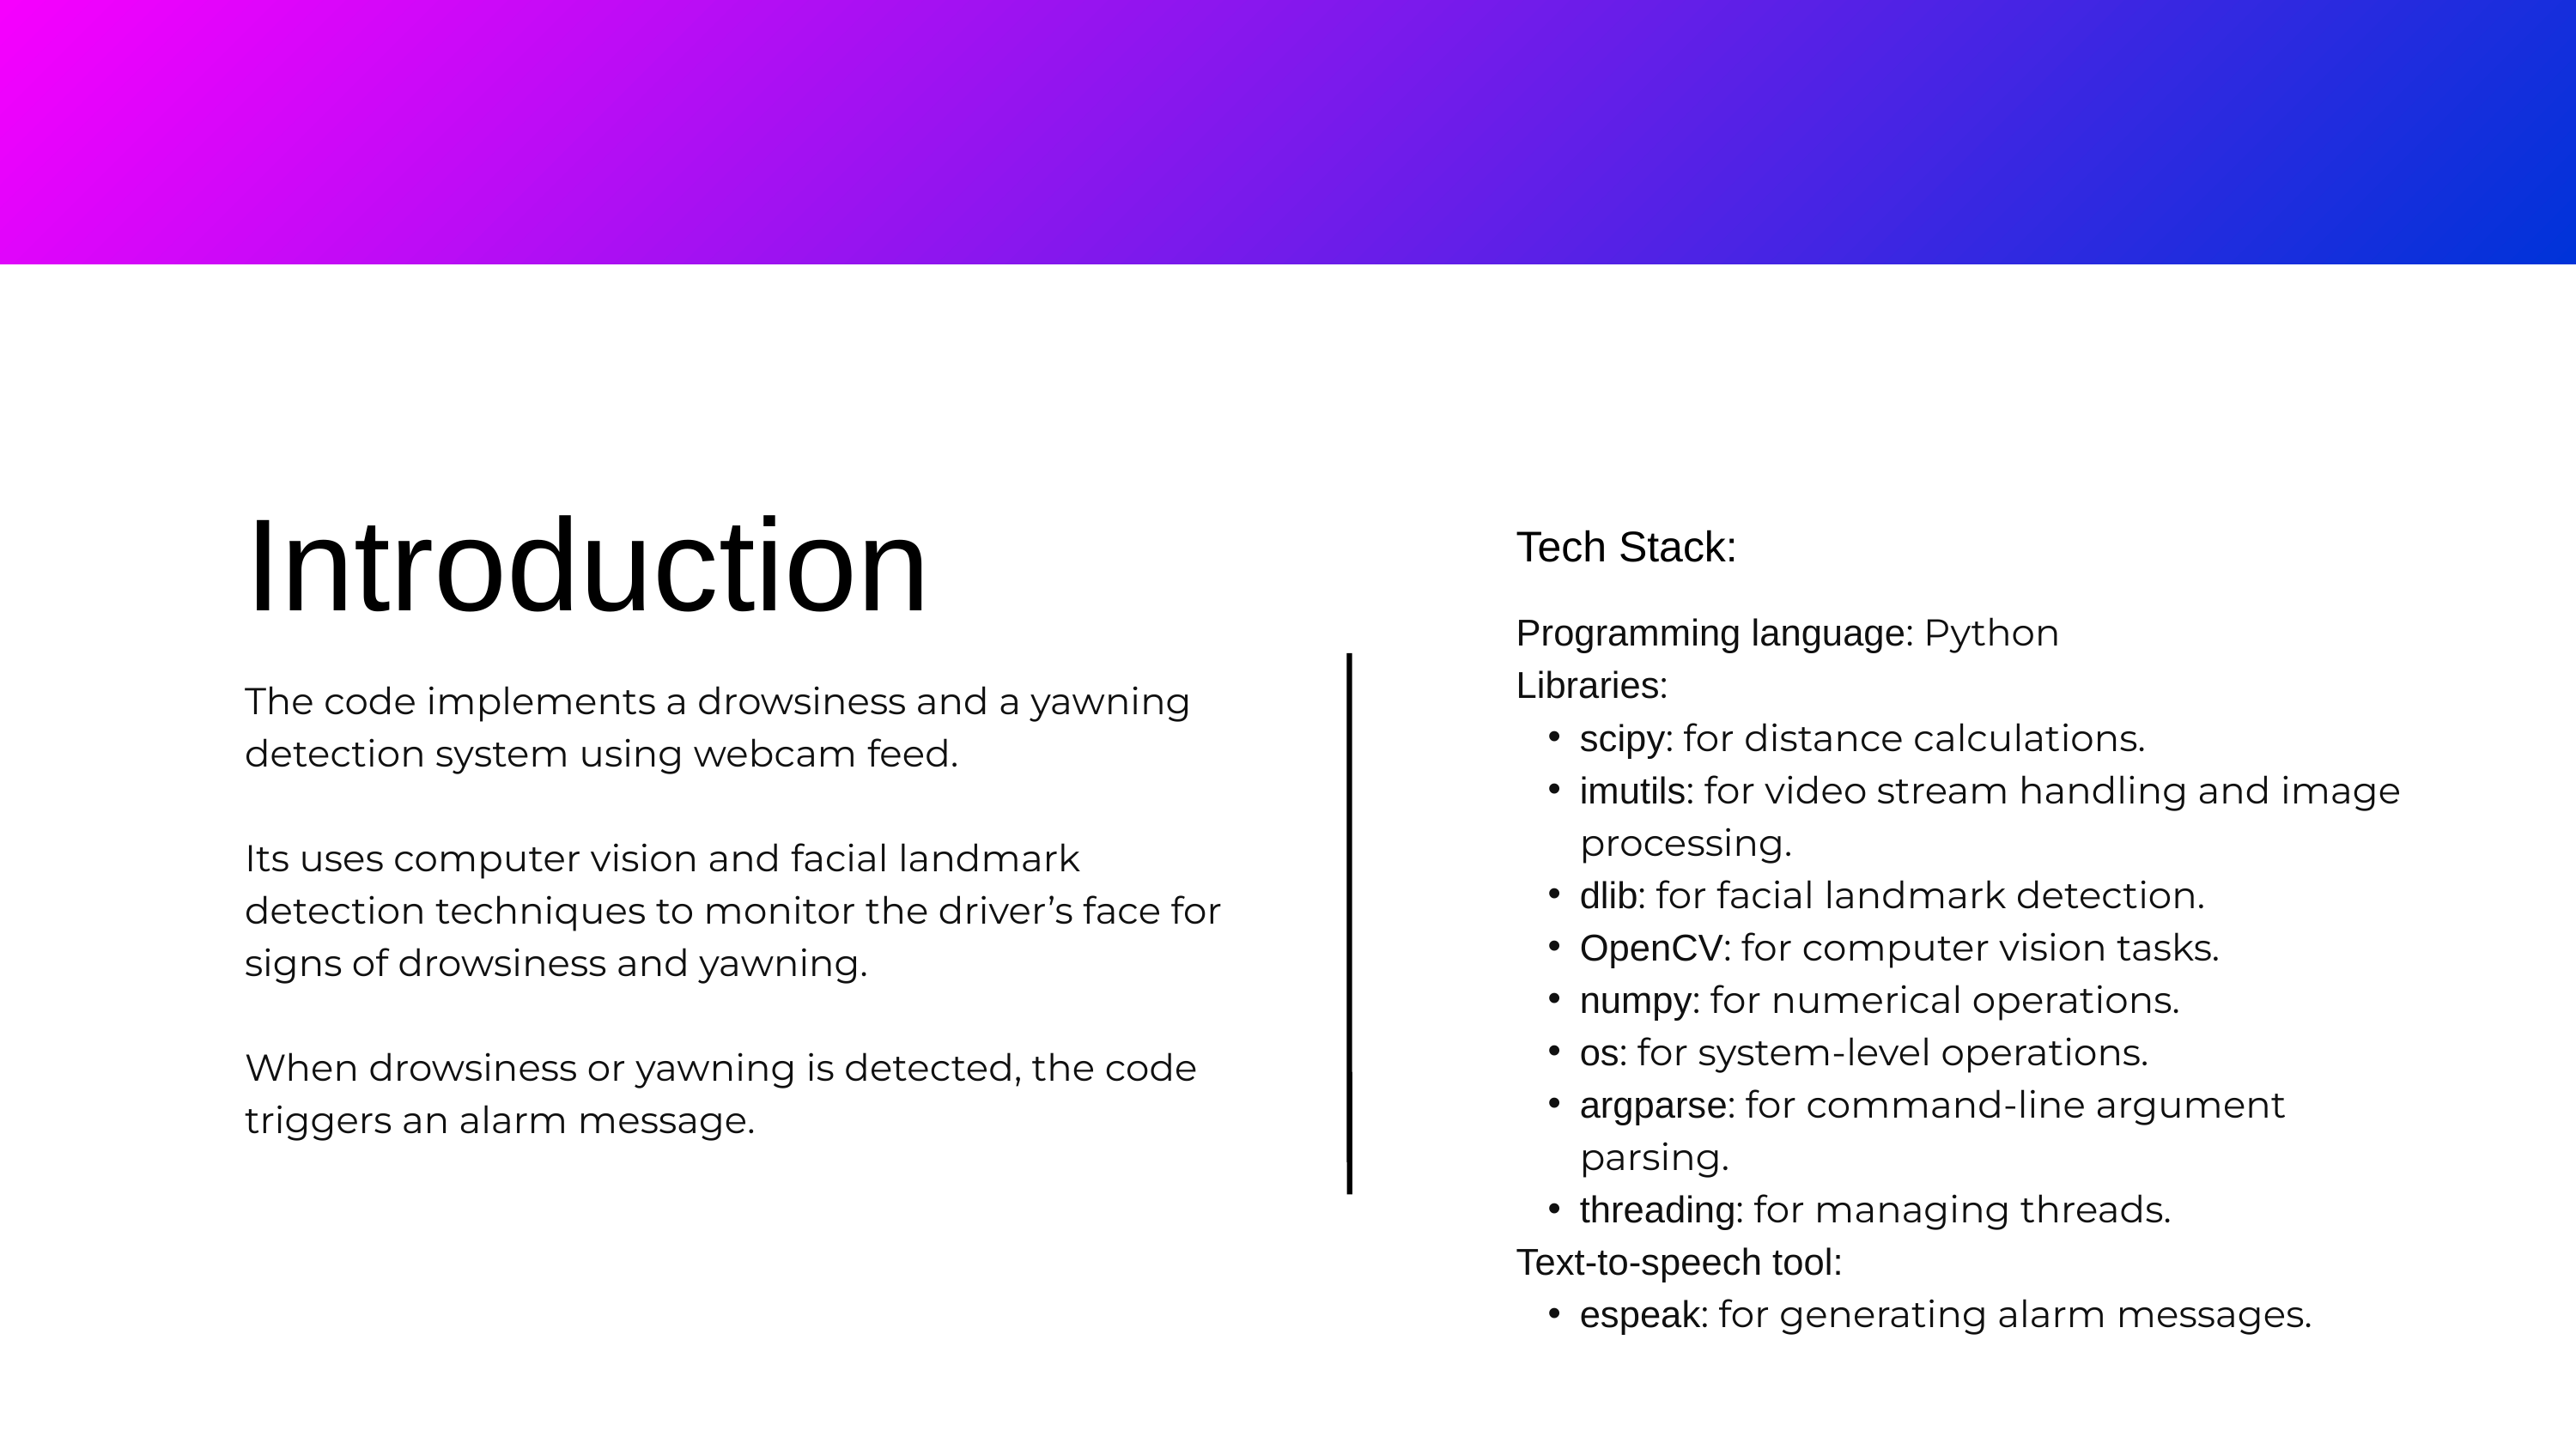

Introduction
Tech Stack:
Programming language: Python
Libraries:
scipy: for distance calculations.
imutils: for video stream handling and image processing.
dlib: for facial landmark detection.
OpenCV: for computer vision tasks.
numpy: for numerical operations.
os: for system-level operations.
argparse: for command-line argument parsing.
threading: for managing threads.
Text-to-speech tool:
espeak: for generating alarm messages.

The code implements a drowsiness and a yawning detection system using webcam feed.

Its uses computer vision and facial landmark detection techniques to monitor the driver’s face for signs of drowsiness and yawning.

When drowsiness or yawning is detected, the code triggers an alarm message.